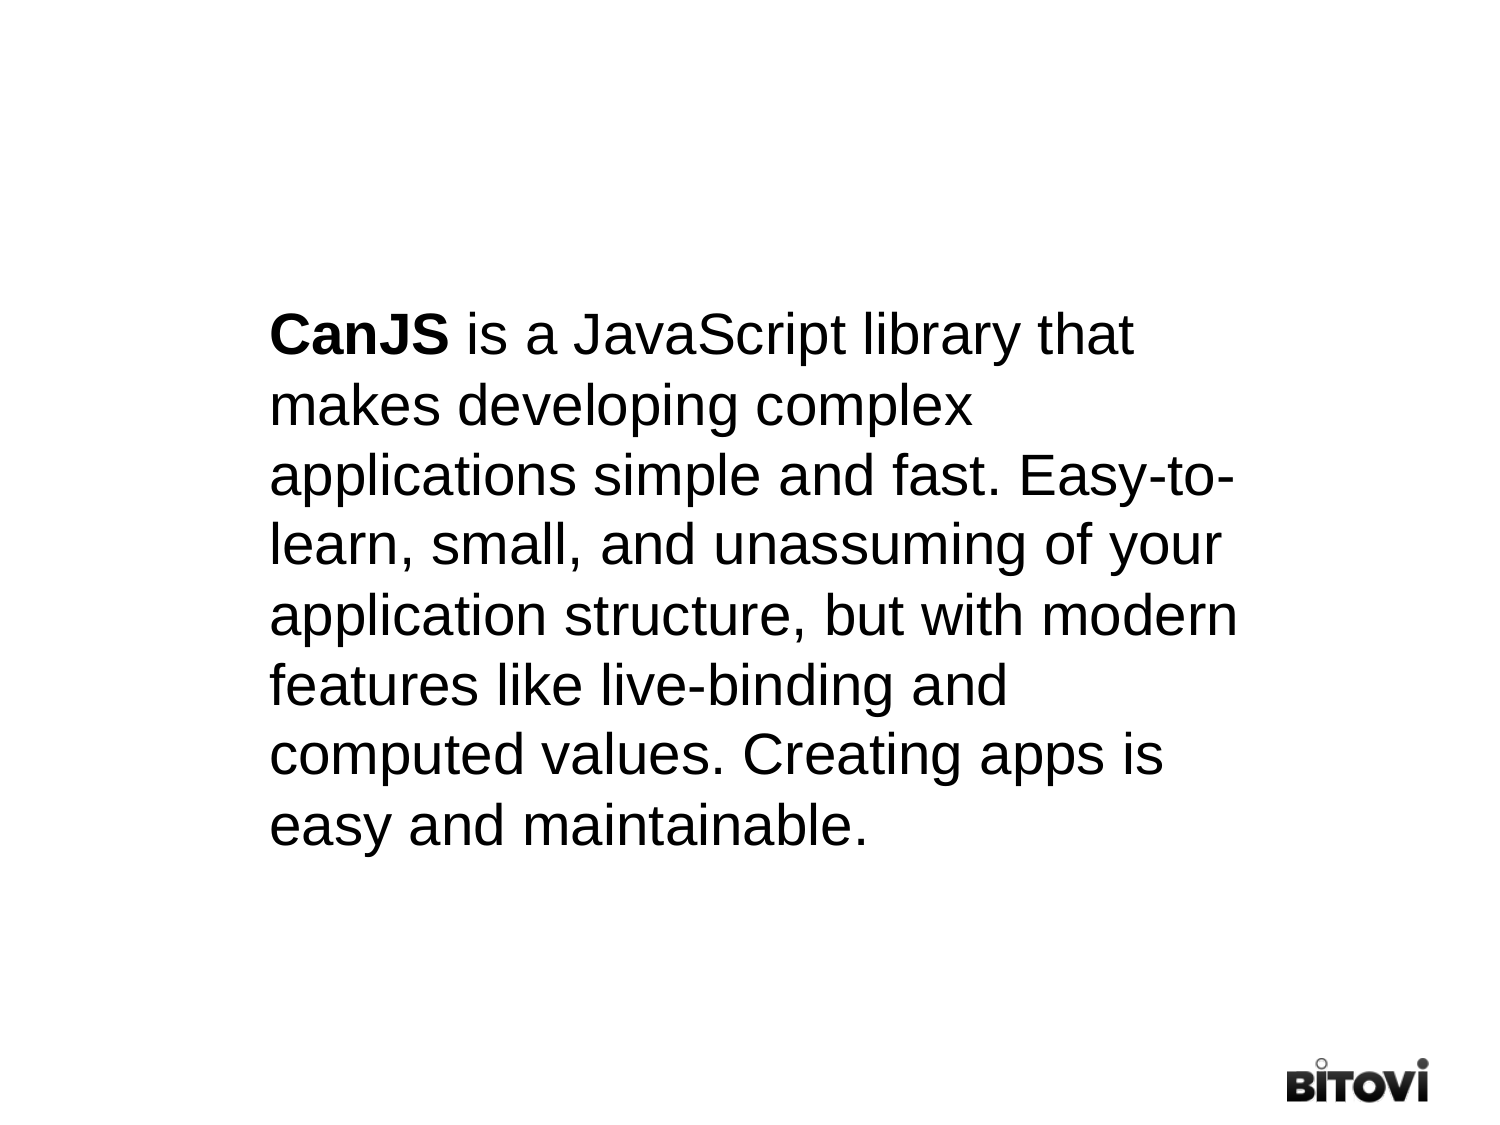

CanJS is a JavaScript library that makes developing complex applications simple and fast. Easy-to-learn, small, and unassuming of your application structure, but with modern features like live-binding and computed values. Creating apps is easy and maintainable.